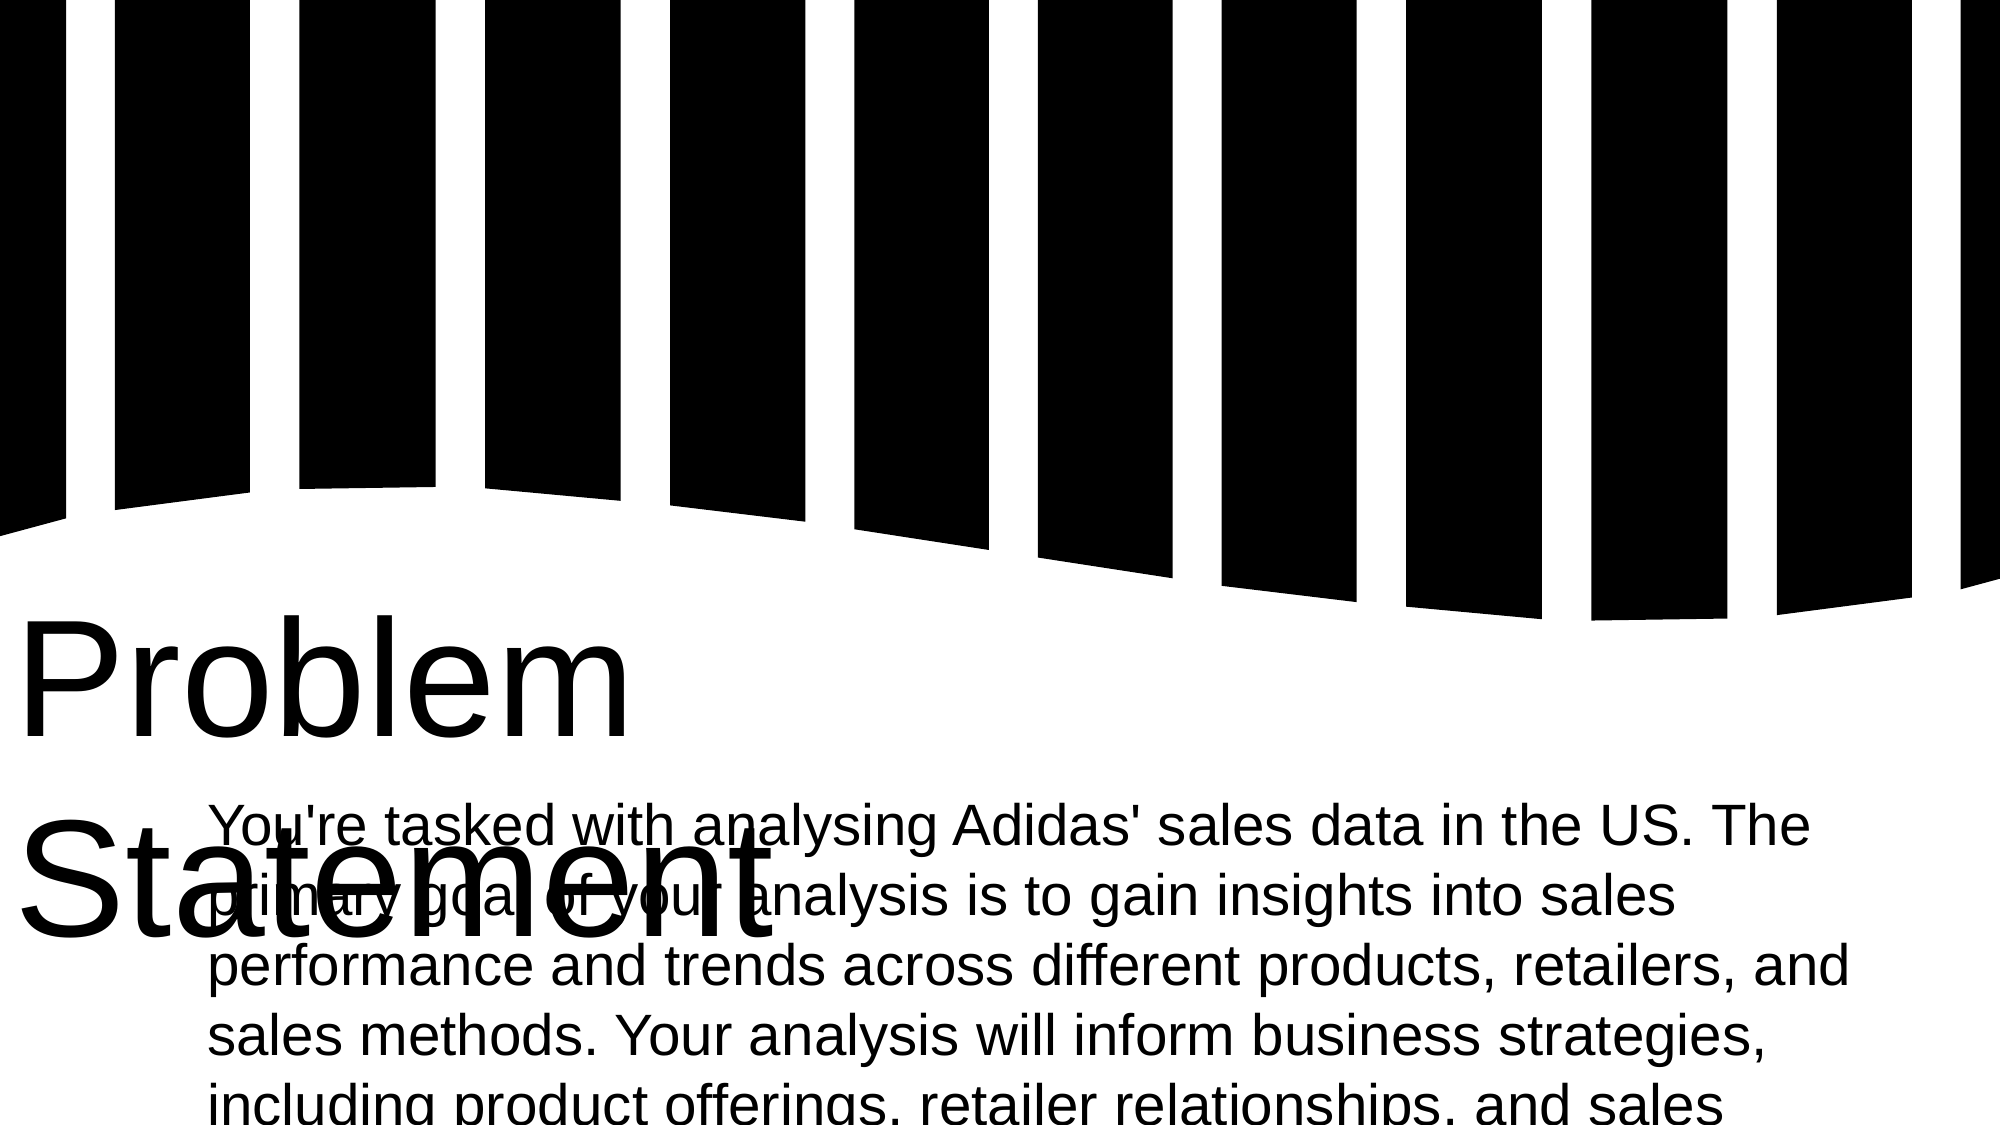

------------
Problem Statement
You're tasked with analysing Adidas' sales data in the US. The primary goal of your analysis is to gain insights into sales performance and trends across different products, retailers, and sales methods. Your analysis will inform business strategies, including product offerings, retailer relationships, and sales channels.